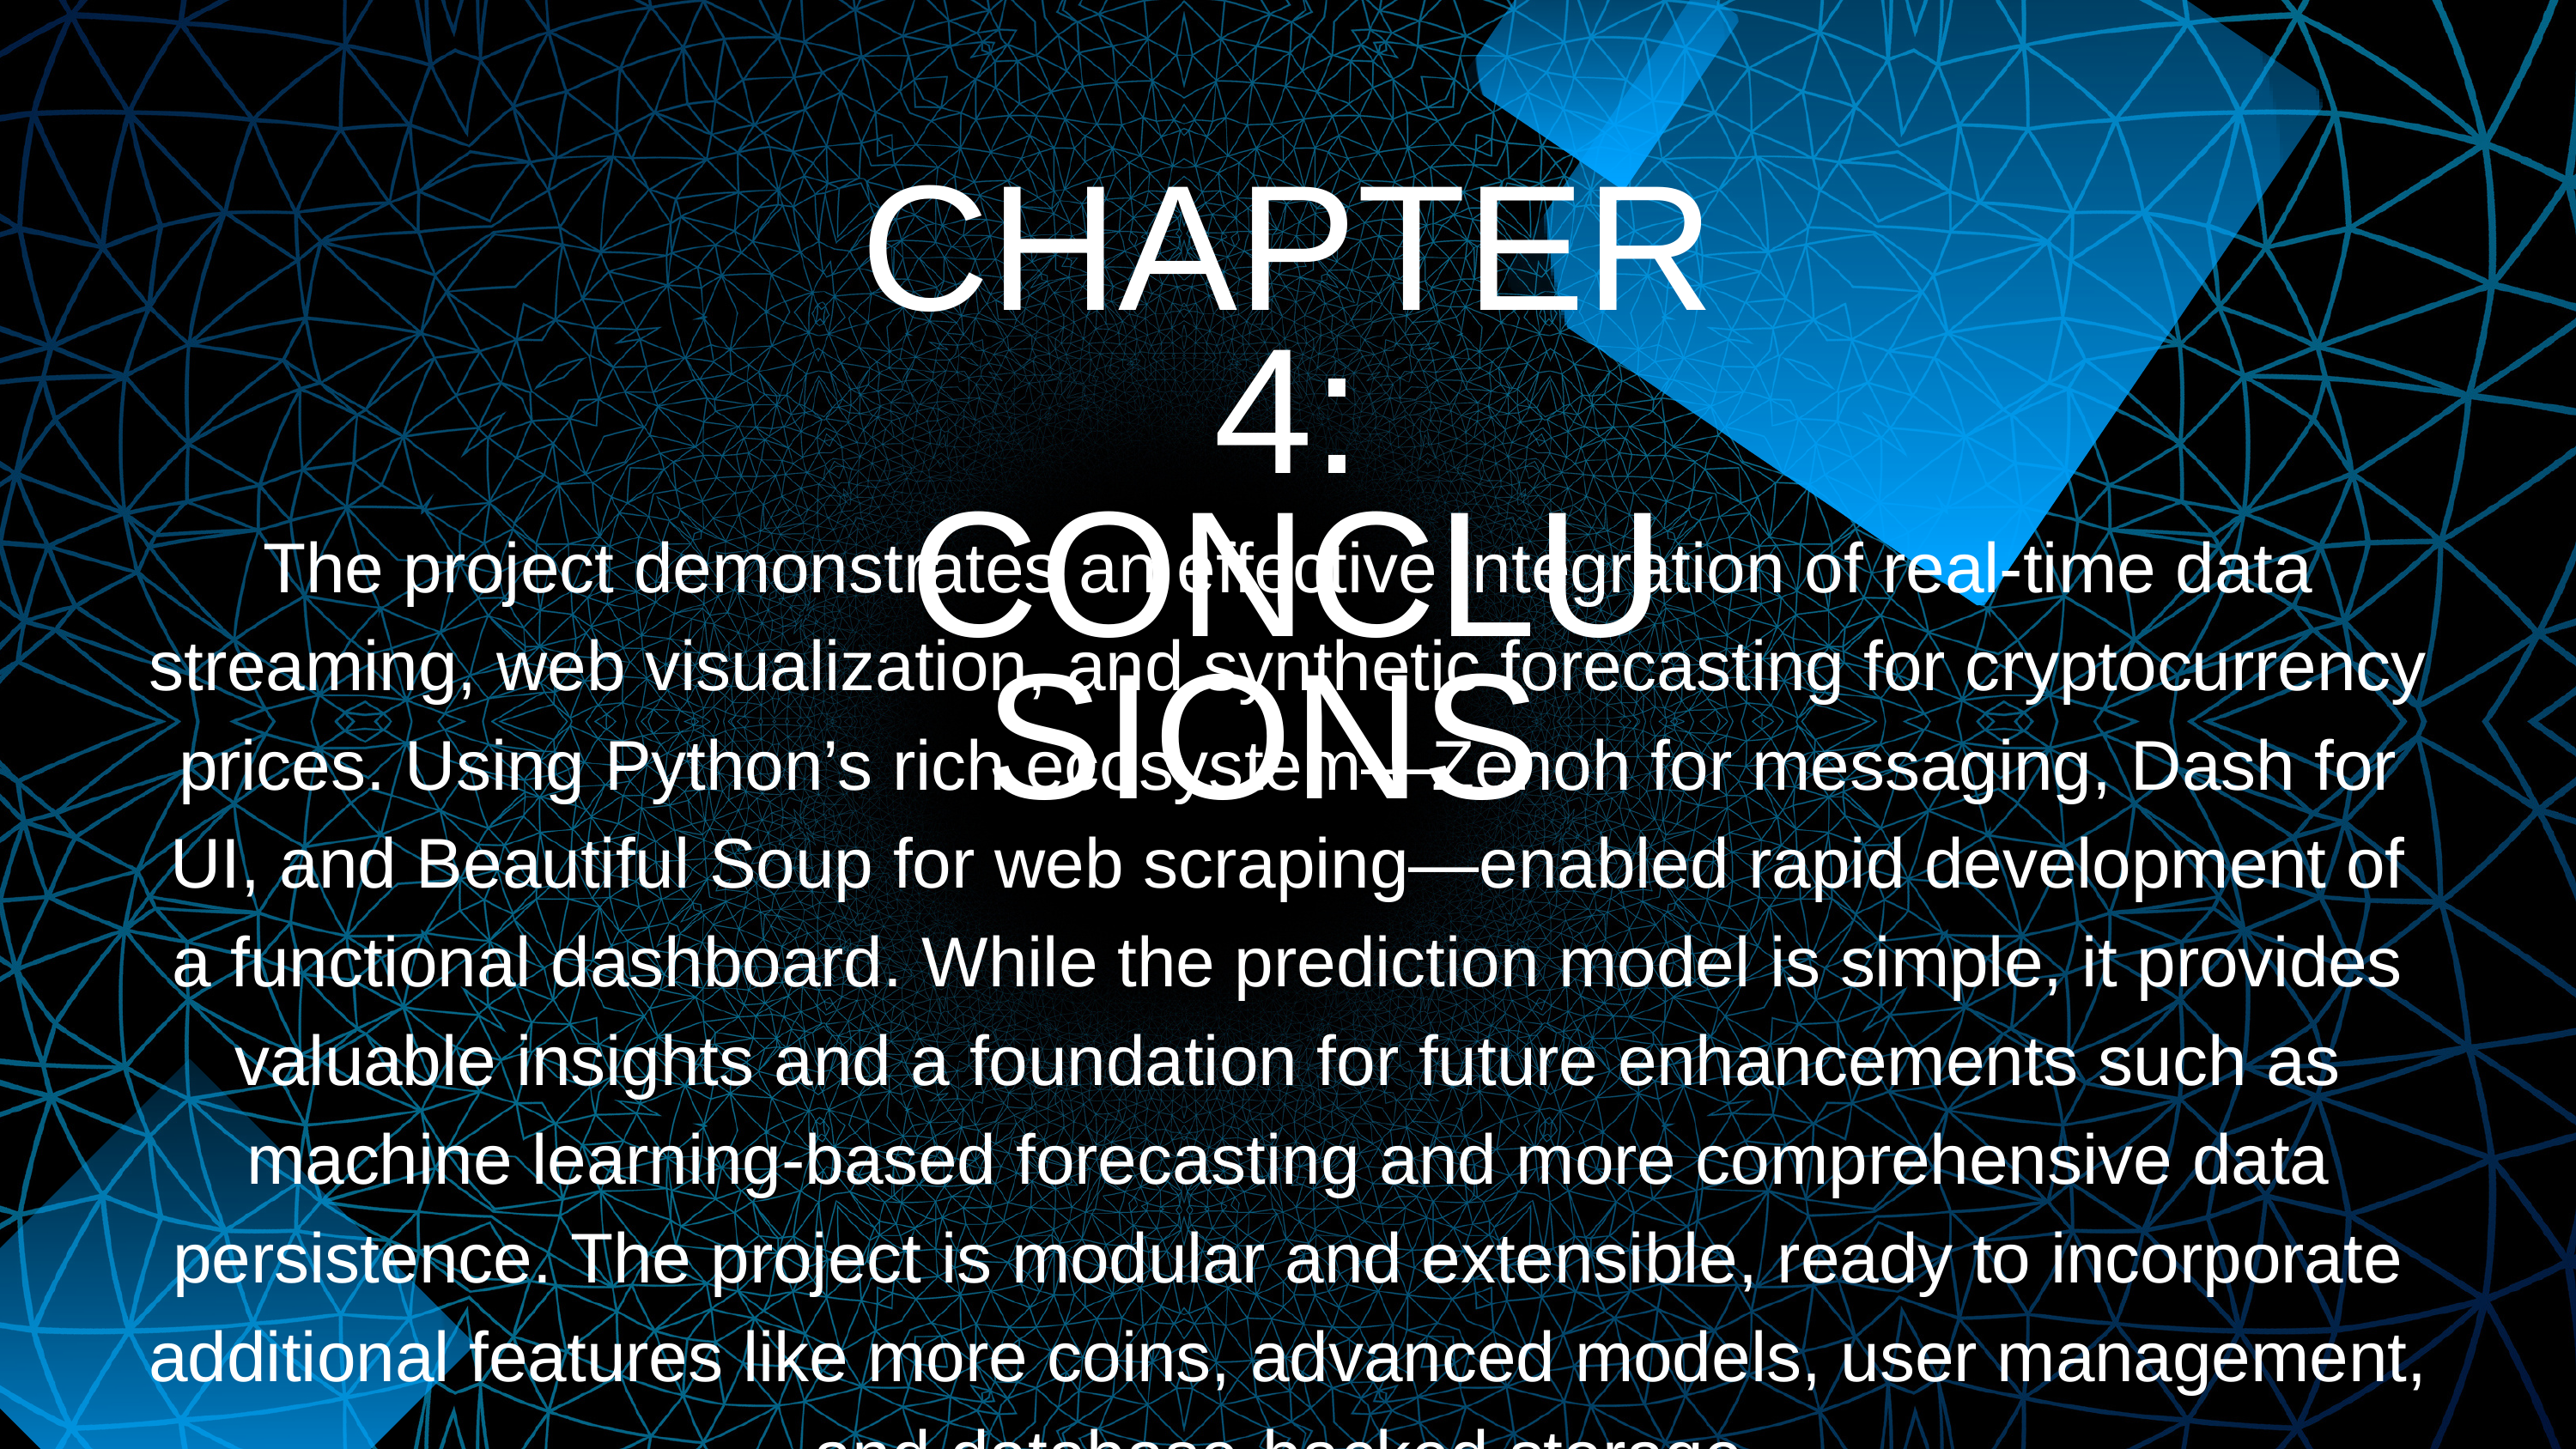

CHAPTER 4: CONCLUSIONS
The project demonstrates an effective integration of real-time data streaming, web visualization, and synthetic forecasting for cryptocurrency prices. Using Python’s rich ecosystem—Zenoh for messaging, Dash for UI, and Beautiful Soup for web scraping—enabled rapid development of a functional dashboard. While the prediction model is simple, it provides valuable insights and a foundation for future enhancements such as machine learning-based forecasting and more comprehensive data persistence. The project is modular and extensible, ready to incorporate additional features like more coins, advanced models, user management, and database-backed storage.